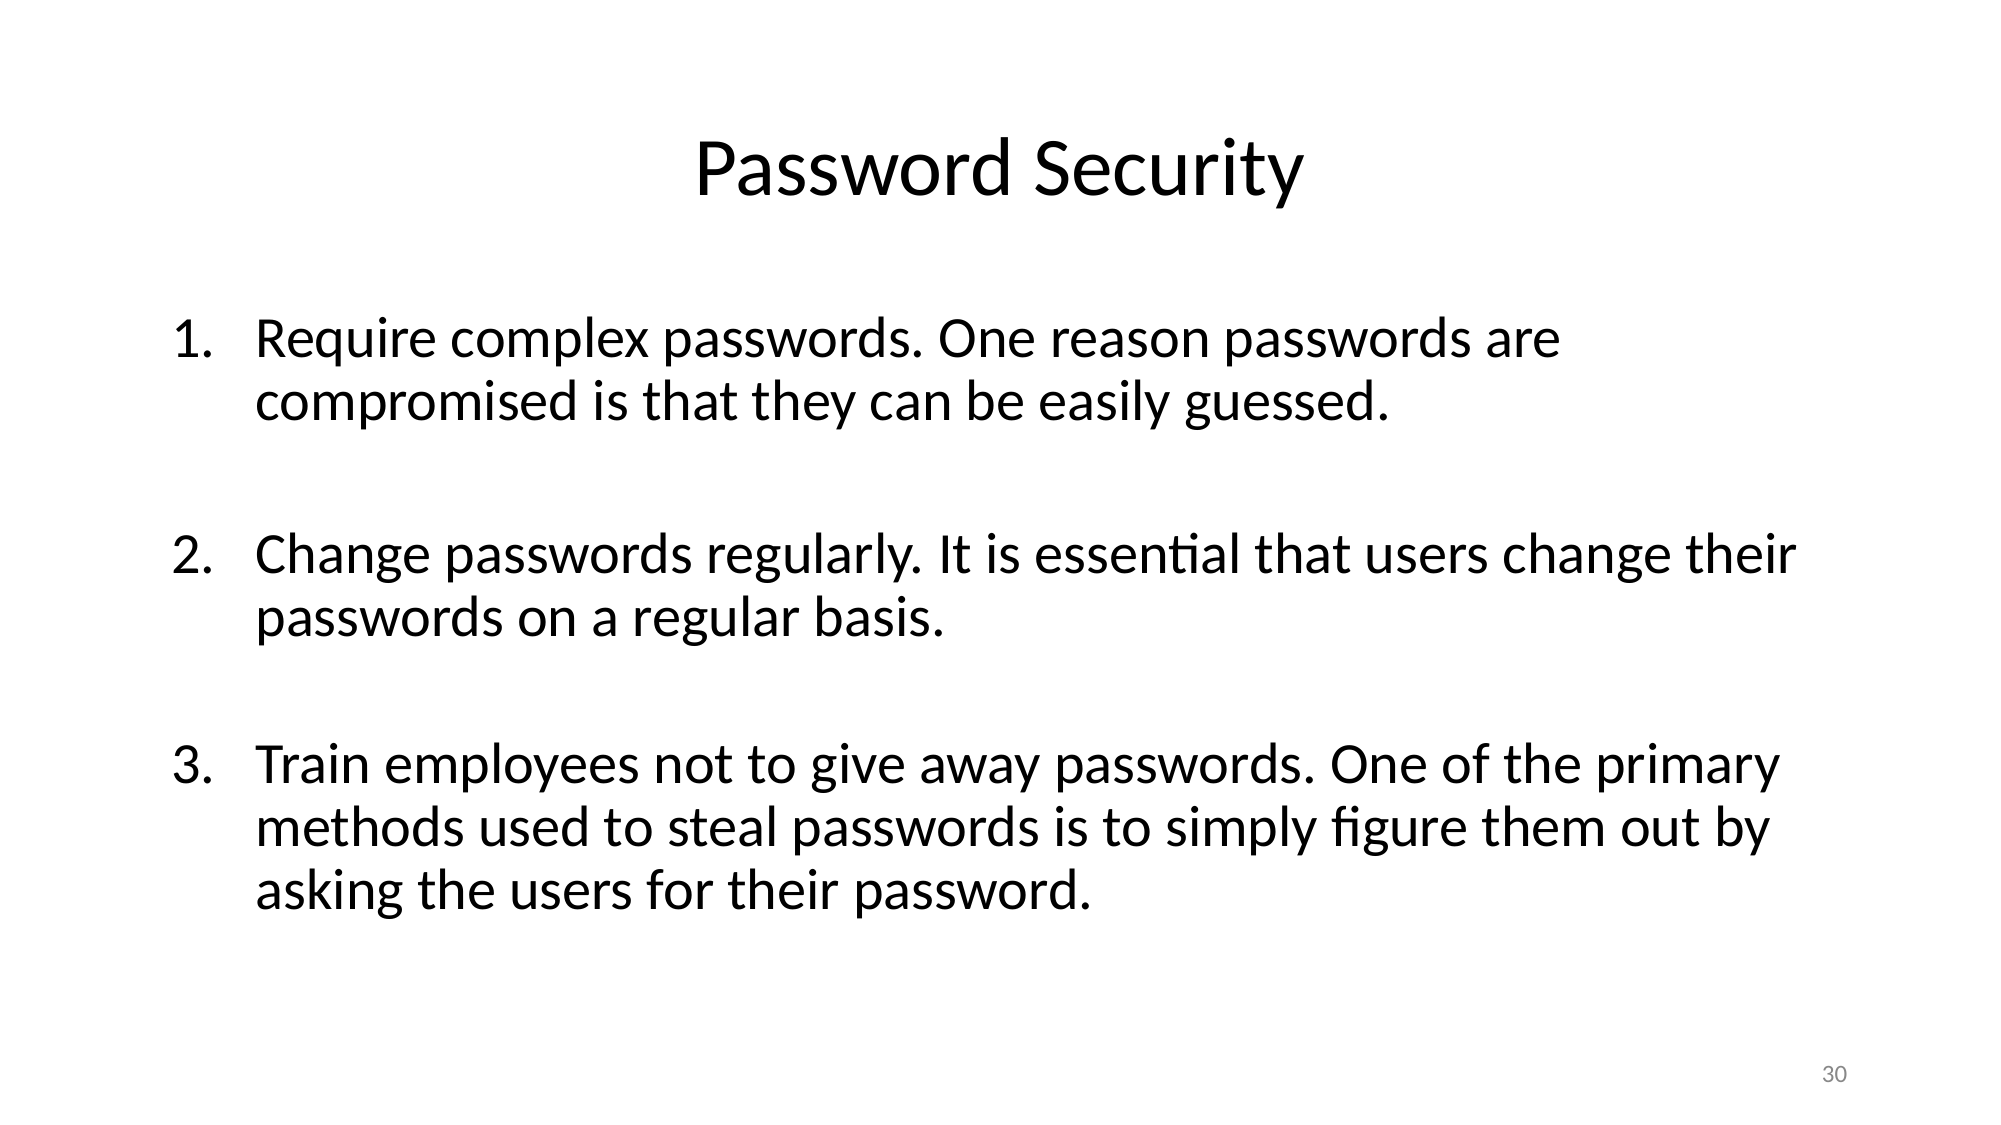

# Password Security
Require complex passwords. One reason passwords are compromised is that they can be easily guessed.
Change passwords regularly. It is essential that users change their passwords on a regular basis.
Train employees not to give away passwords. One of the primary methods used to steal passwords is to simply figure them out by asking the users for their password.

30